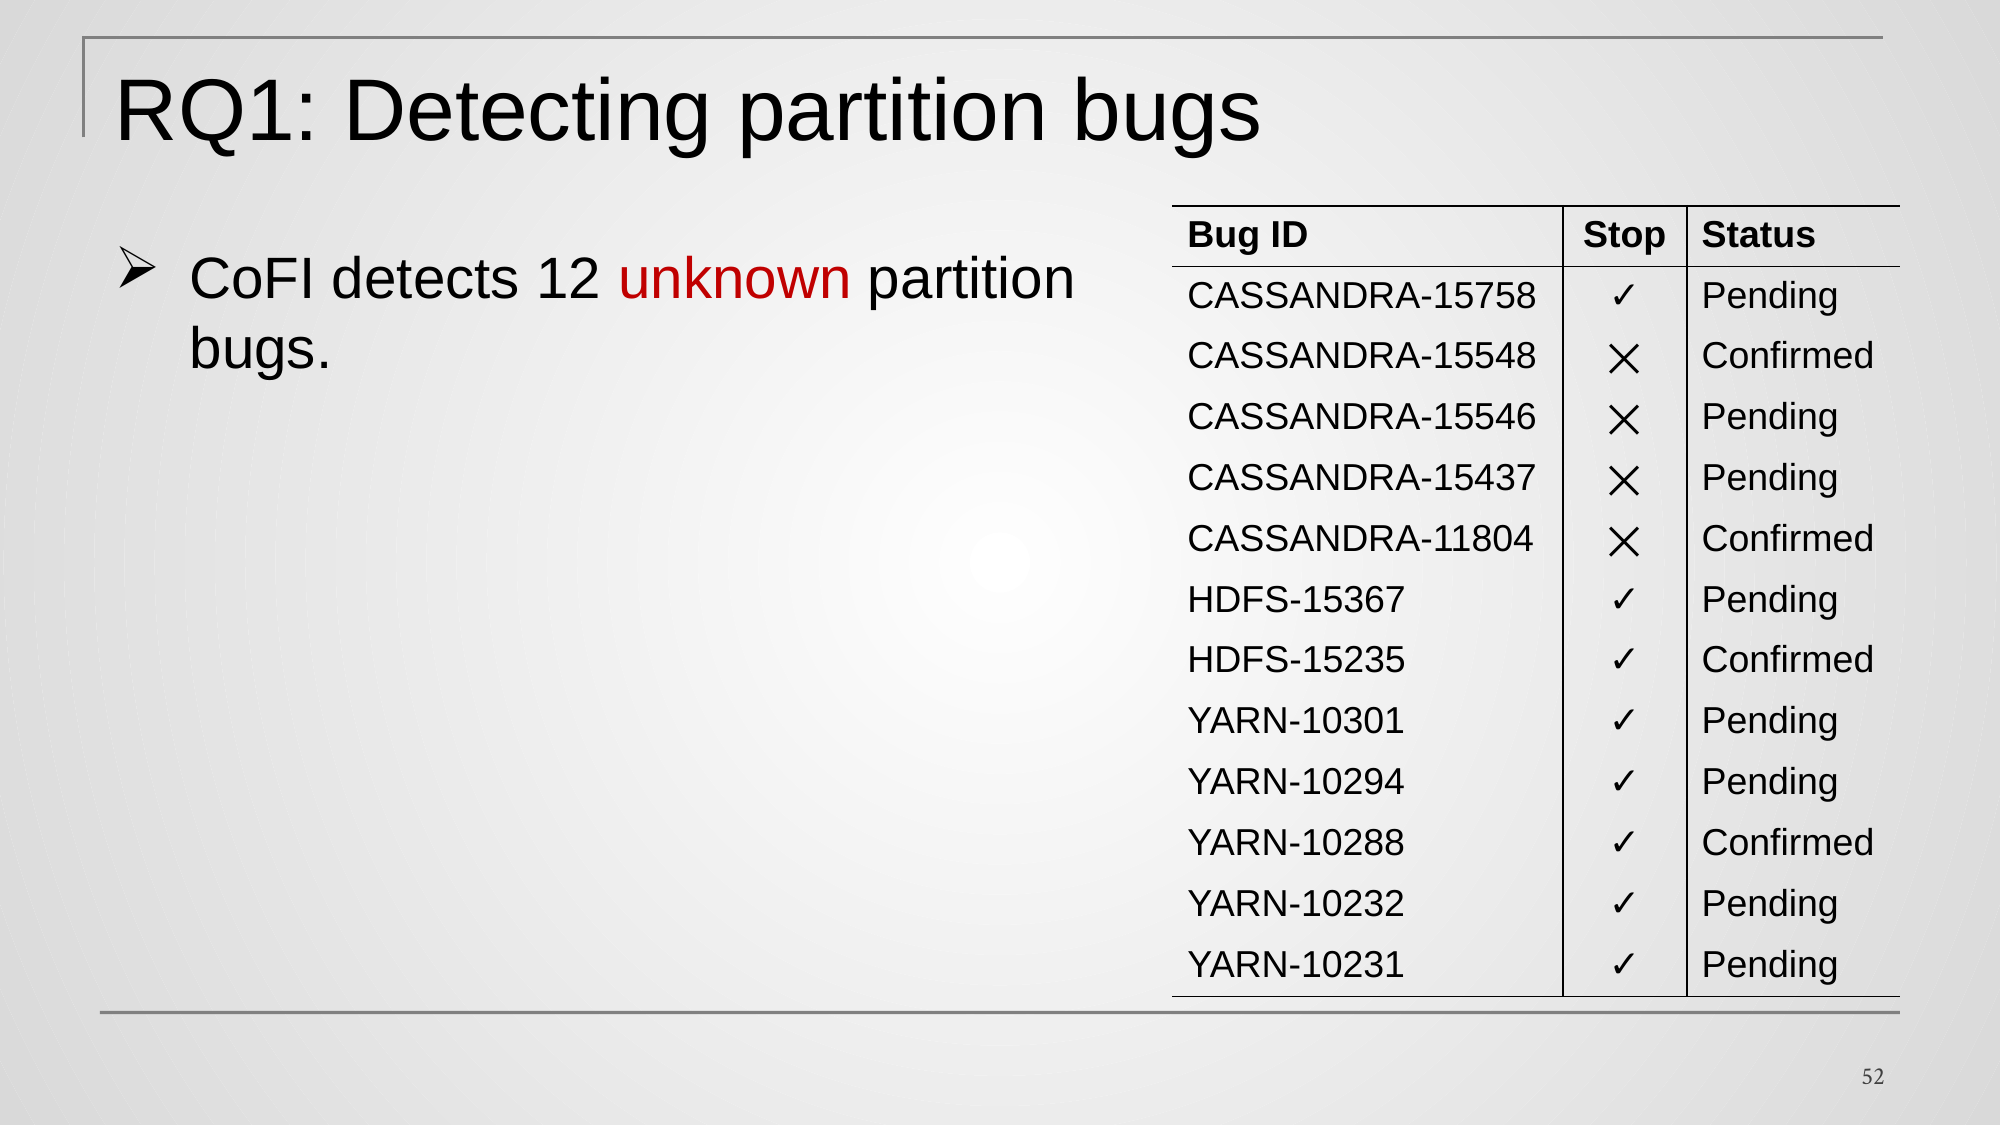

# RQ1: Detecting partition bugs
| Bug ID | Stop | Status |
| --- | --- | --- |
| CASSANDRA-15758 | ✓ | Pending |
| CASSANDRA-15548 | ⨉ | Confirmed |
| CASSANDRA-15546 | ⨉ | Pending |
| CASSANDRA-15437 | ⨉ | Pending |
| CASSANDRA-11804 | ⨉ | Confirmed |
| HDFS-15367 | ✓ | Pending |
| HDFS-15235 | ✓ | Confirmed |
| YARN-10301 | ✓ | Pending |
| YARN-10294 | ✓ | Pending |
| YARN-10288 | ✓ | Confirmed |
| YARN-10232 | ✓ | Pending |
| YARN-10231 | ✓ | Pending |
CoFI detects 12 unknown partition bugs.
52